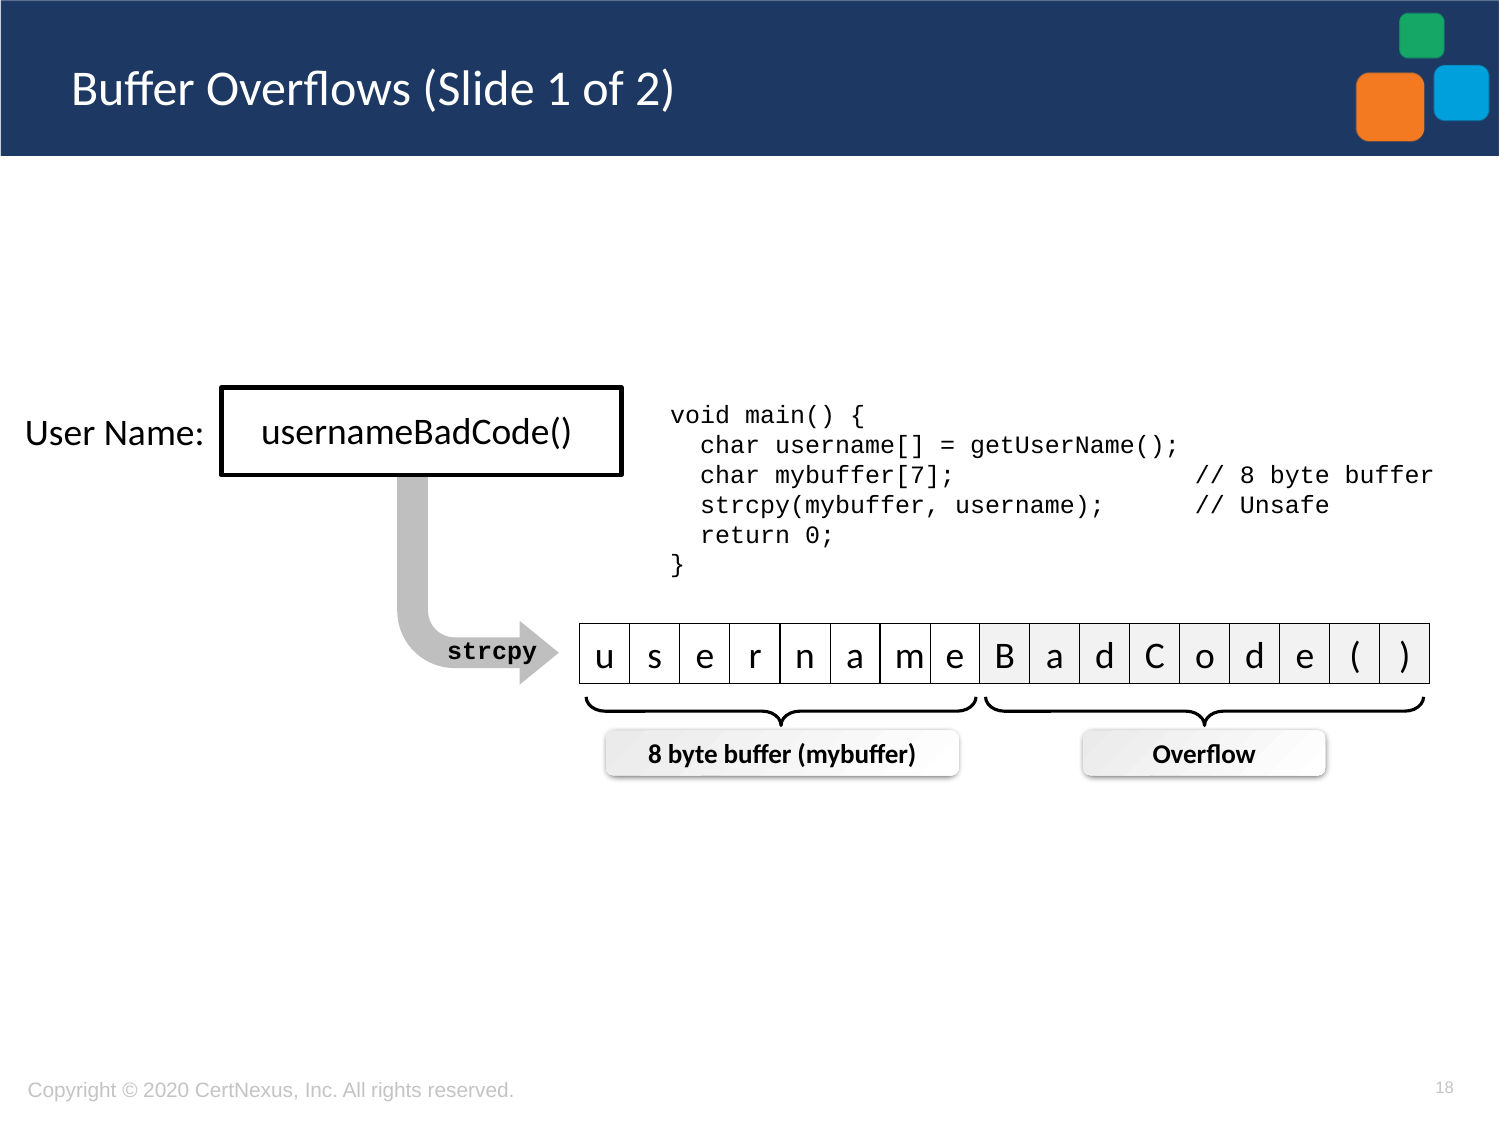

# Buffer Overflows (Slide 1 of 2)

void main() {
  char username[] = getUserName();
  char mybuffer[7];                // 8 byte buffer
  strcpy(mybuffer, username);      // Unsafe
  return 0;
}

usernameBadCode()
User Name:

n
a
m
e
o
d
e
(
)
u
s
e
r
B
a
d
C
strcpy
8 byte buffer (mybuffer)
Overflow
18